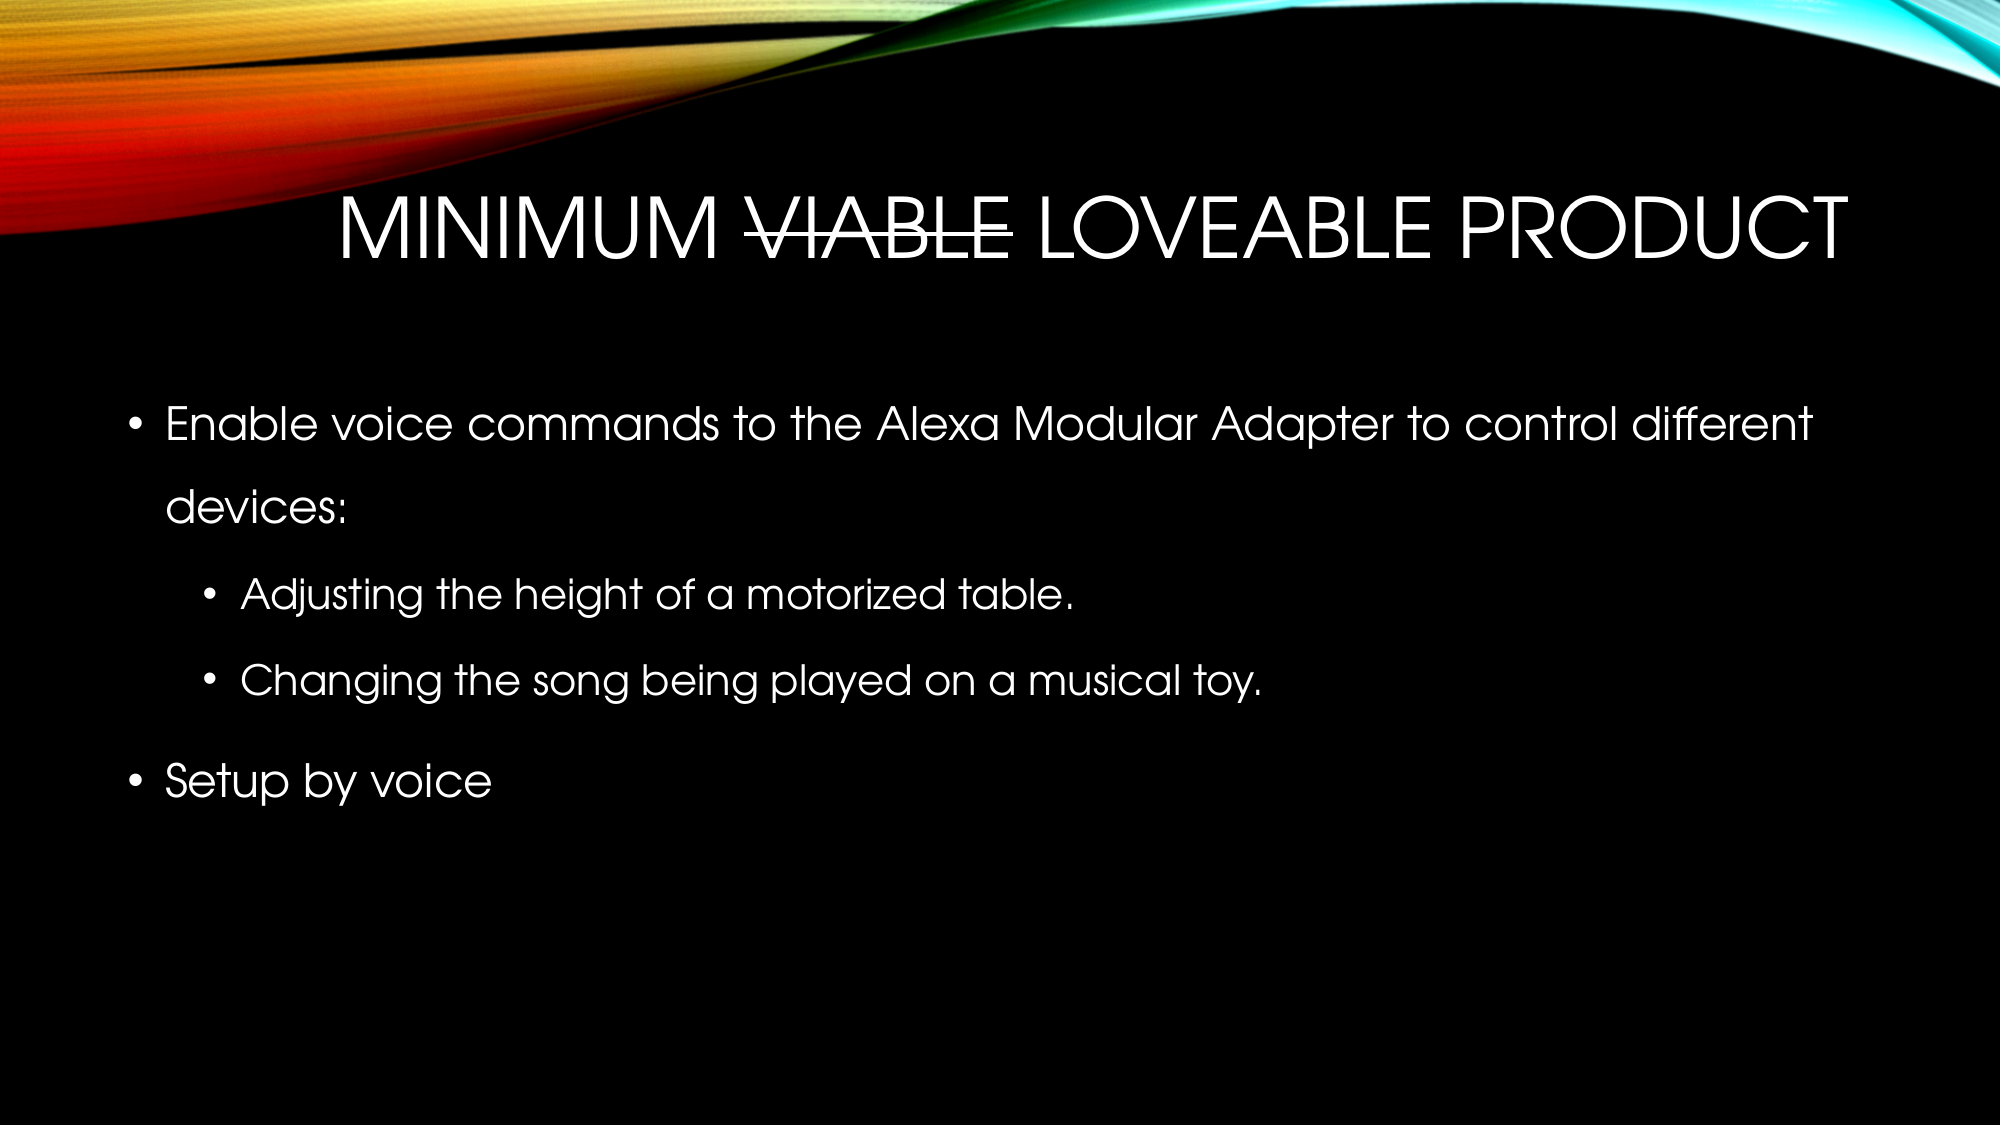

# Minimum Viable Loveable Product
Enable voice commands to the Alexa Modular Adapter to control different devices:
Adjusting the height of a motorized table.
Changing the song being played on a musical toy.
Setup by voice